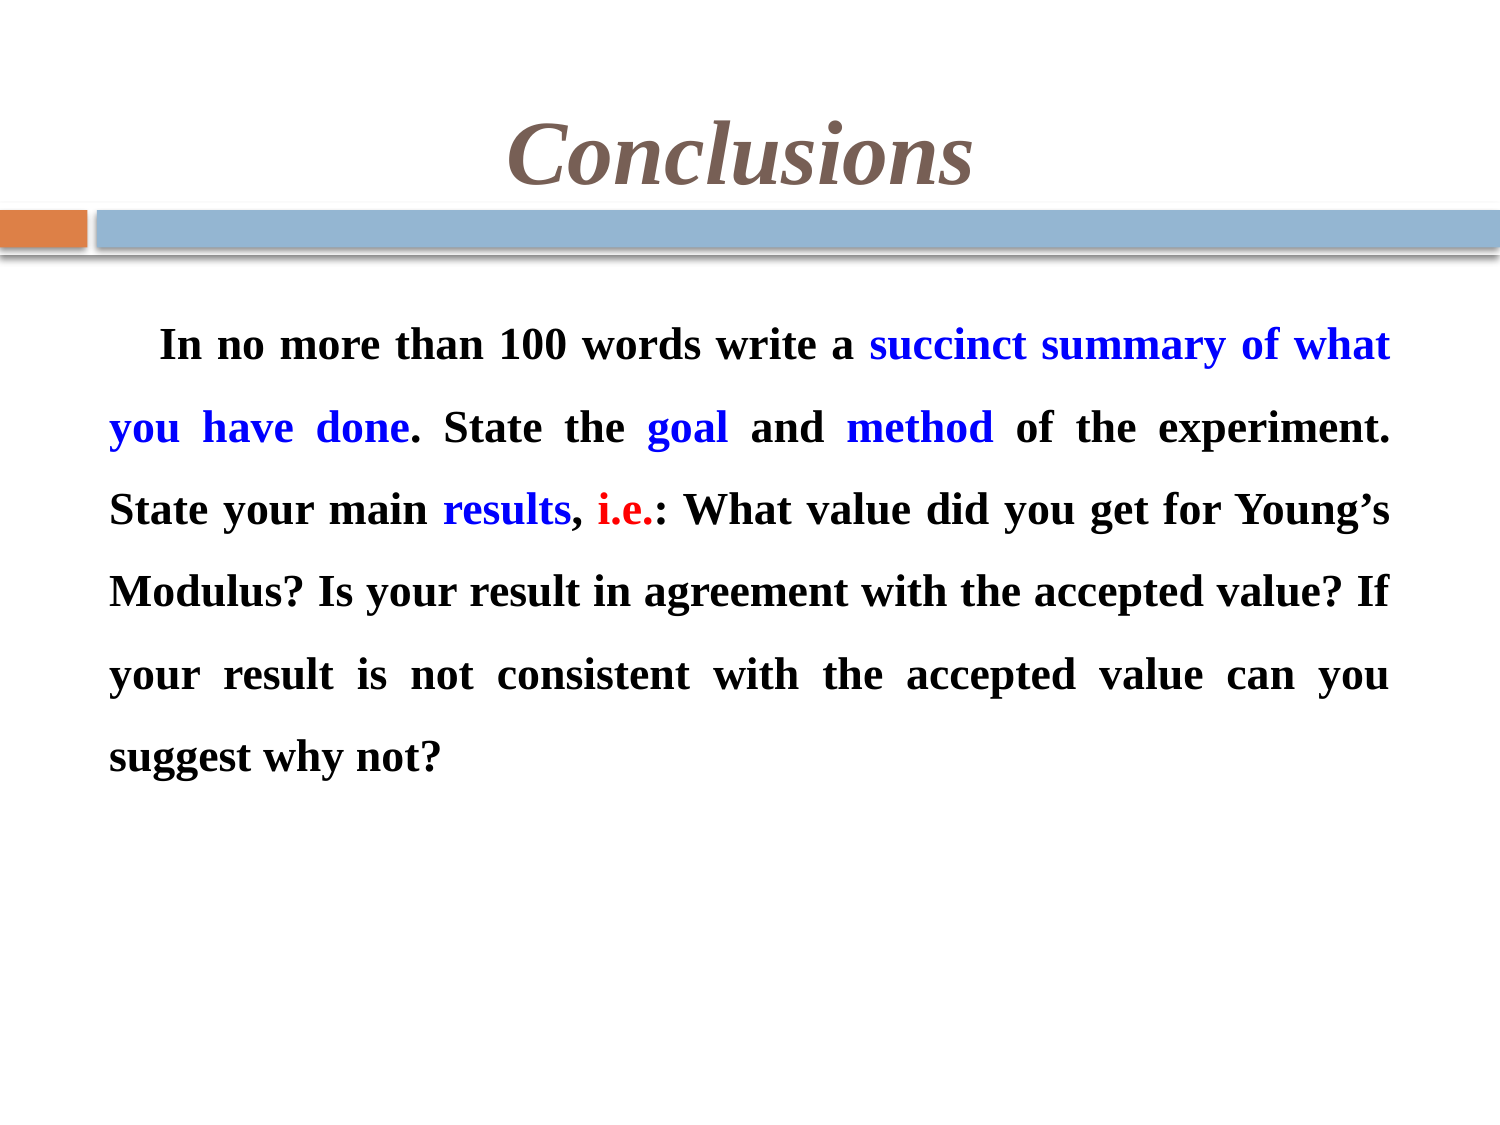

# Conclusions
In no more than 100 words write a succinct summary of what you have done. State the goal and method of the experiment. State your main results, i.e.: What value did you get for Young’s Modulus? Is your result in agreement with the accepted value? If your result is not consistent with the accepted value can you suggest why not?